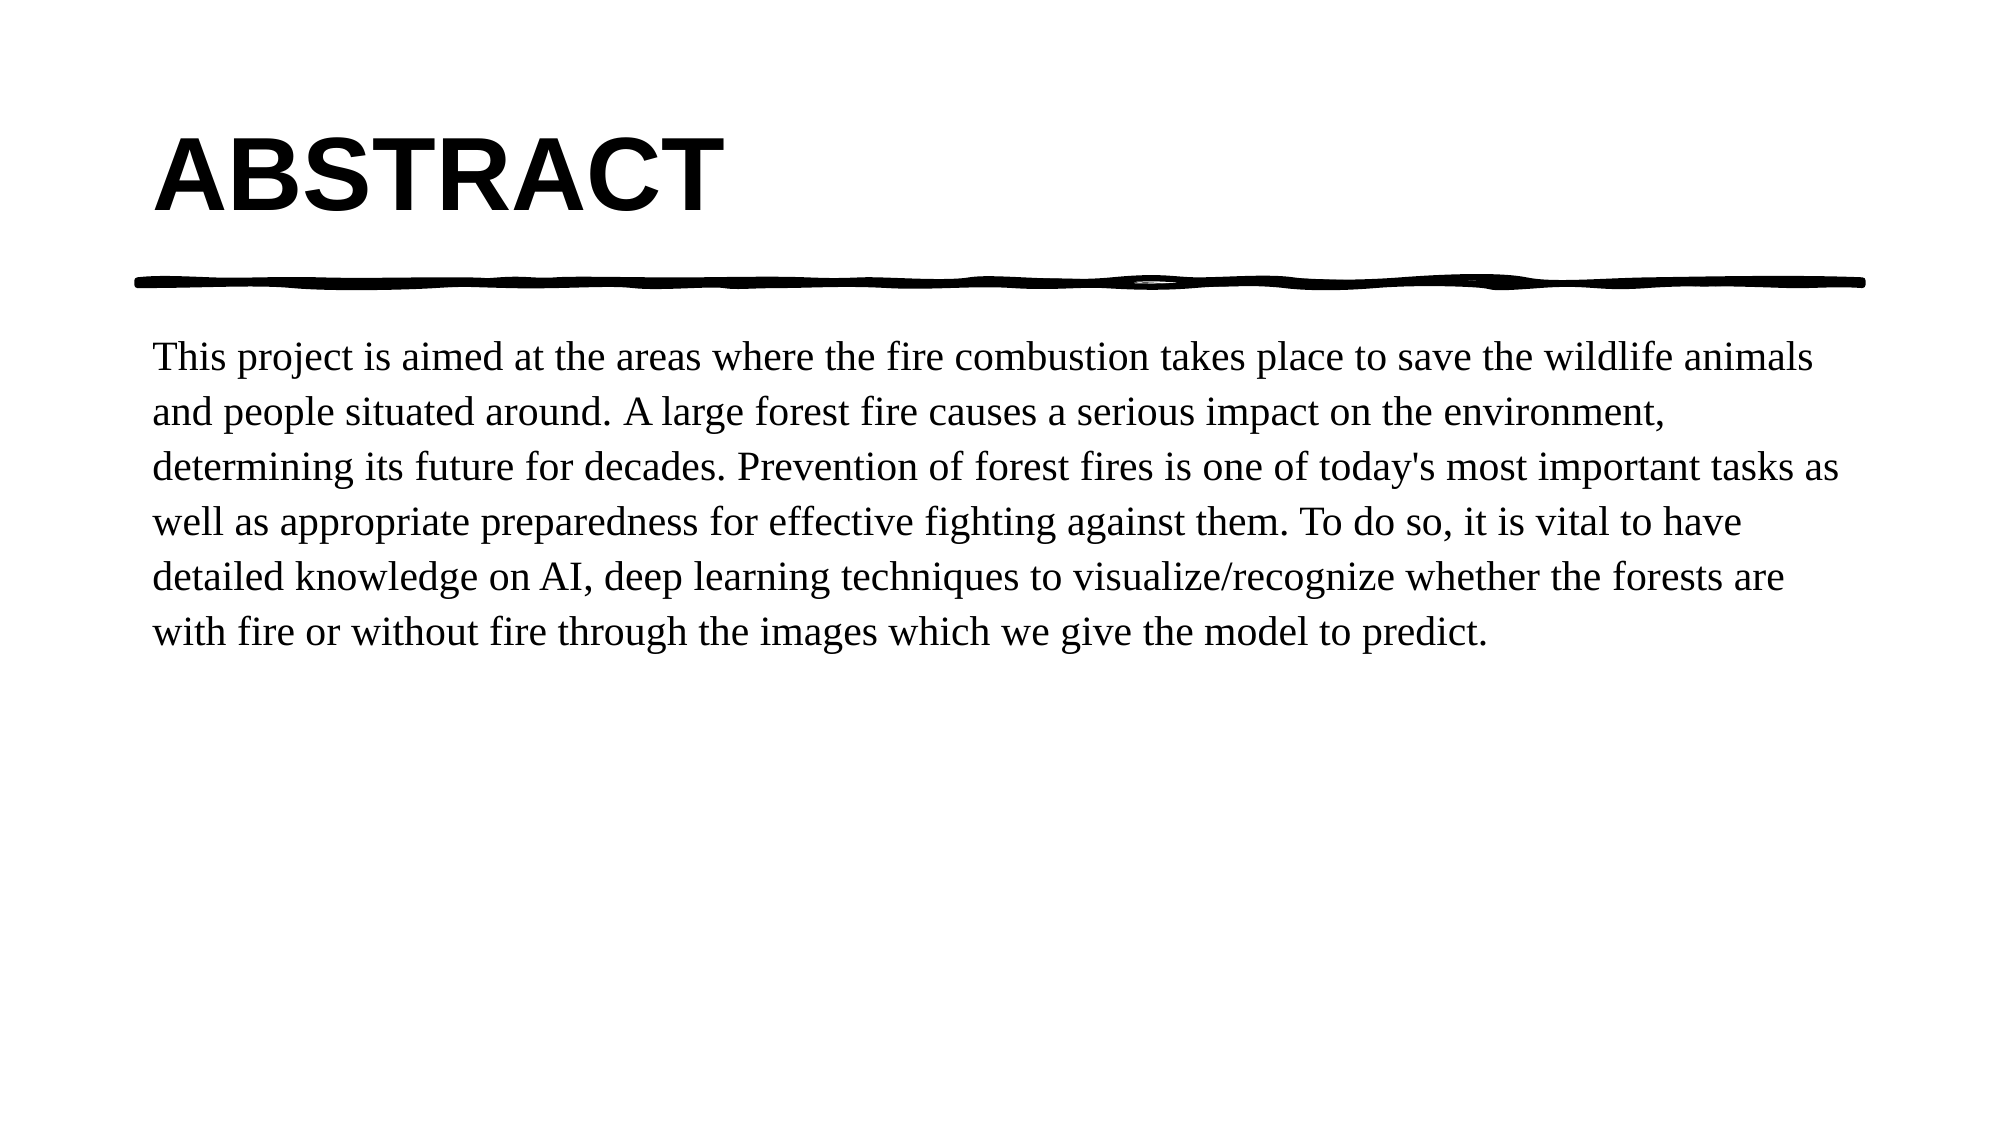

# ABSTRACT
This project is aimed at the areas where the fire combustion takes place to save the wildlife animals and people situated around. A large forest fire causes a serious impact on the environment, determining its future for decades. Prevention of forest fires is one of today's most important tasks as well as appropriate preparedness for effective fighting against them. To do so, it is vital to have detailed knowledge on AI, deep learning techniques to visualize/recognize whether the forests are with fire or without fire through the images which we give the model to predict.